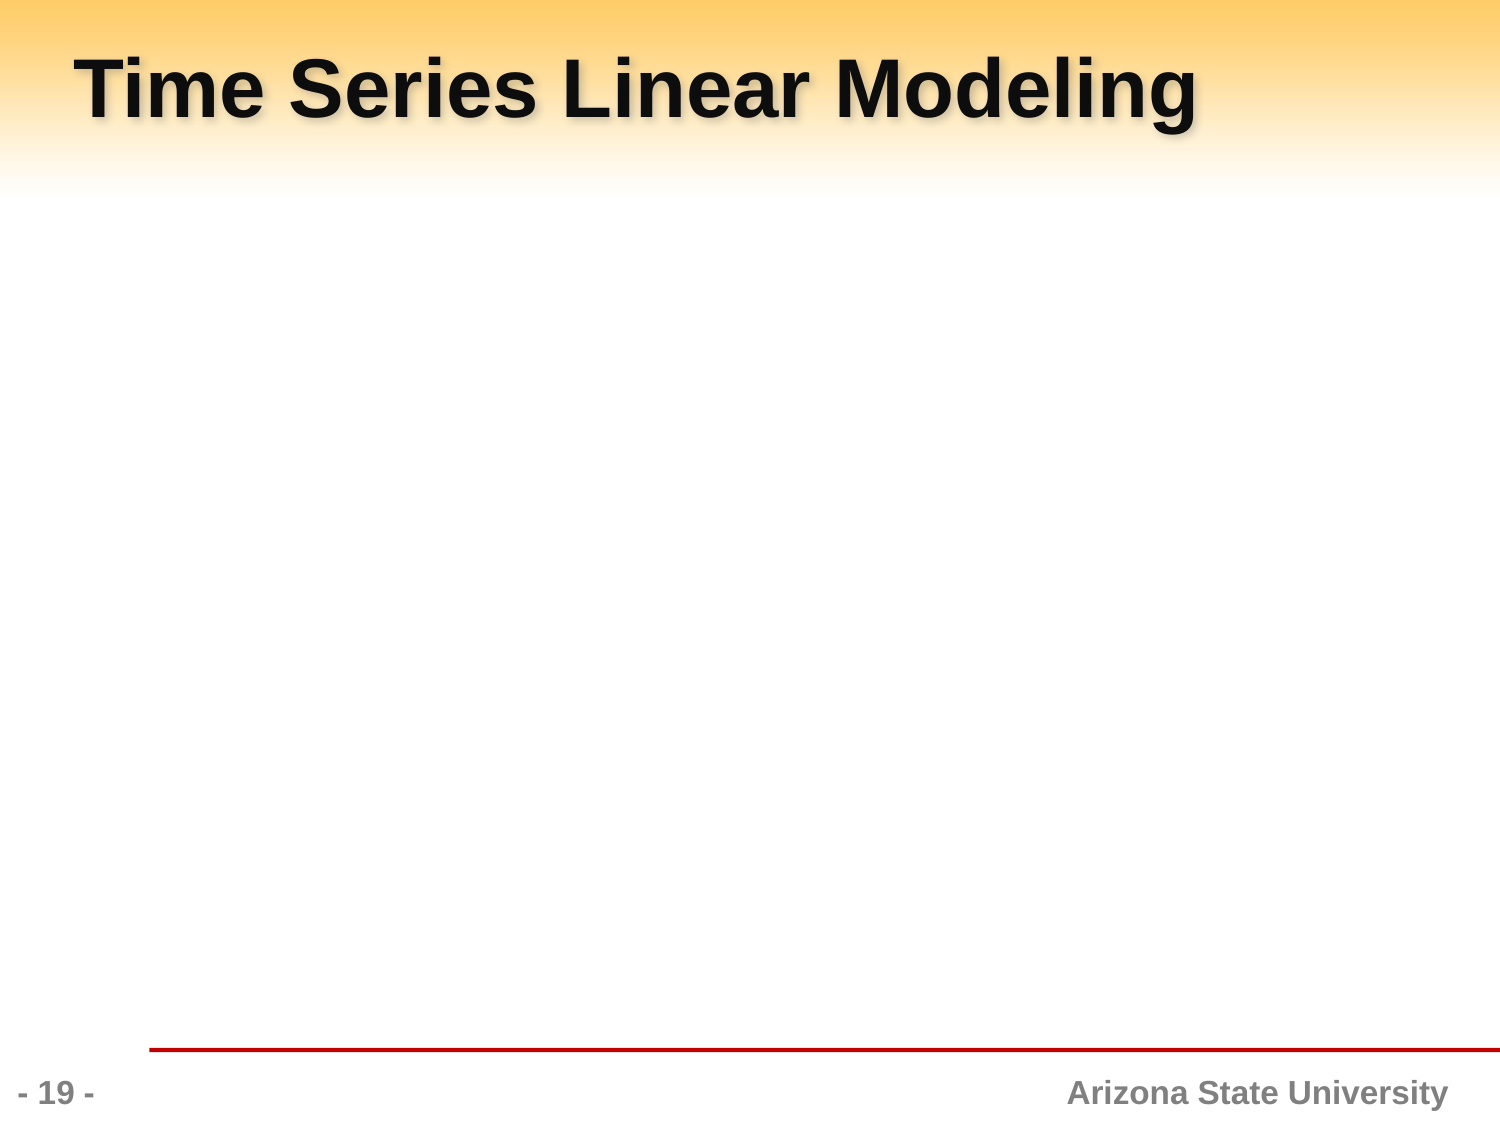

# Time Series Linear Modeling

- 19 -